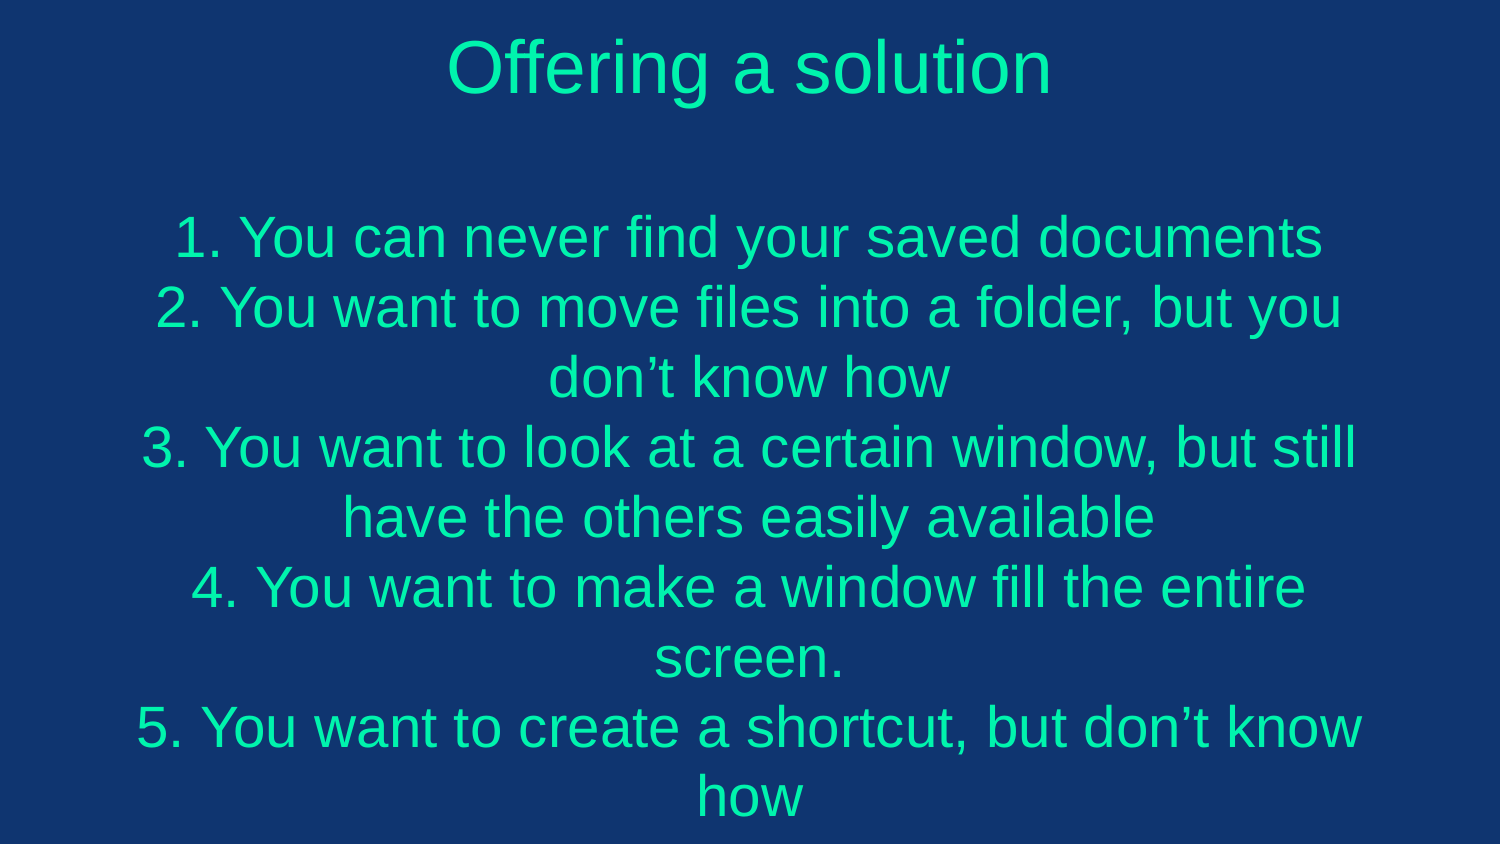

# Offering a solution 1. You can never find your saved documents 2. You want to move files into a folder, but you don’t know how 3. You want to look at a certain window, but still have the others easily available 4. You want to make a window fill the entire screen. 5. You want to create a shortcut, but don’t know how